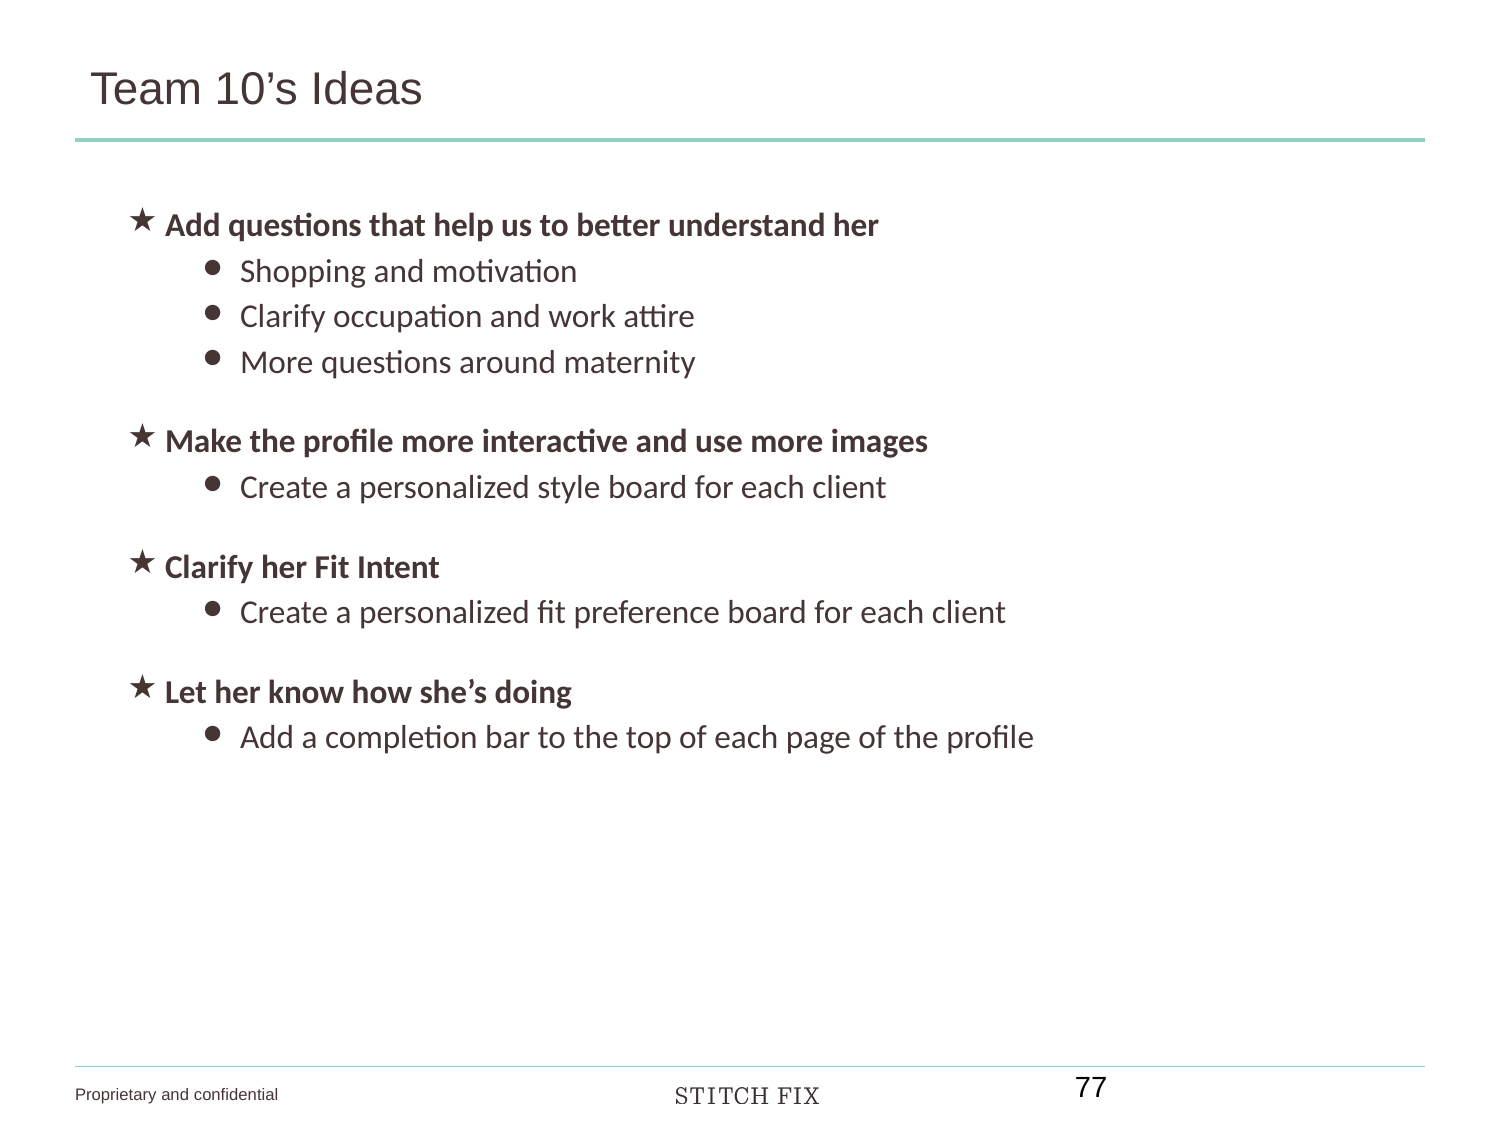

# Team 10’s Ideas
Add questions that help us to better understand her
Shopping and motivation
Clarify occupation and work attire
More questions around maternity

Make the profile more interactive and use more images
Create a personalized style board for each client

Clarify her Fit Intent
Create a personalized fit preference board for each client

Let her know how she’s doing
Add a completion bar to the top of each page of the profile

77